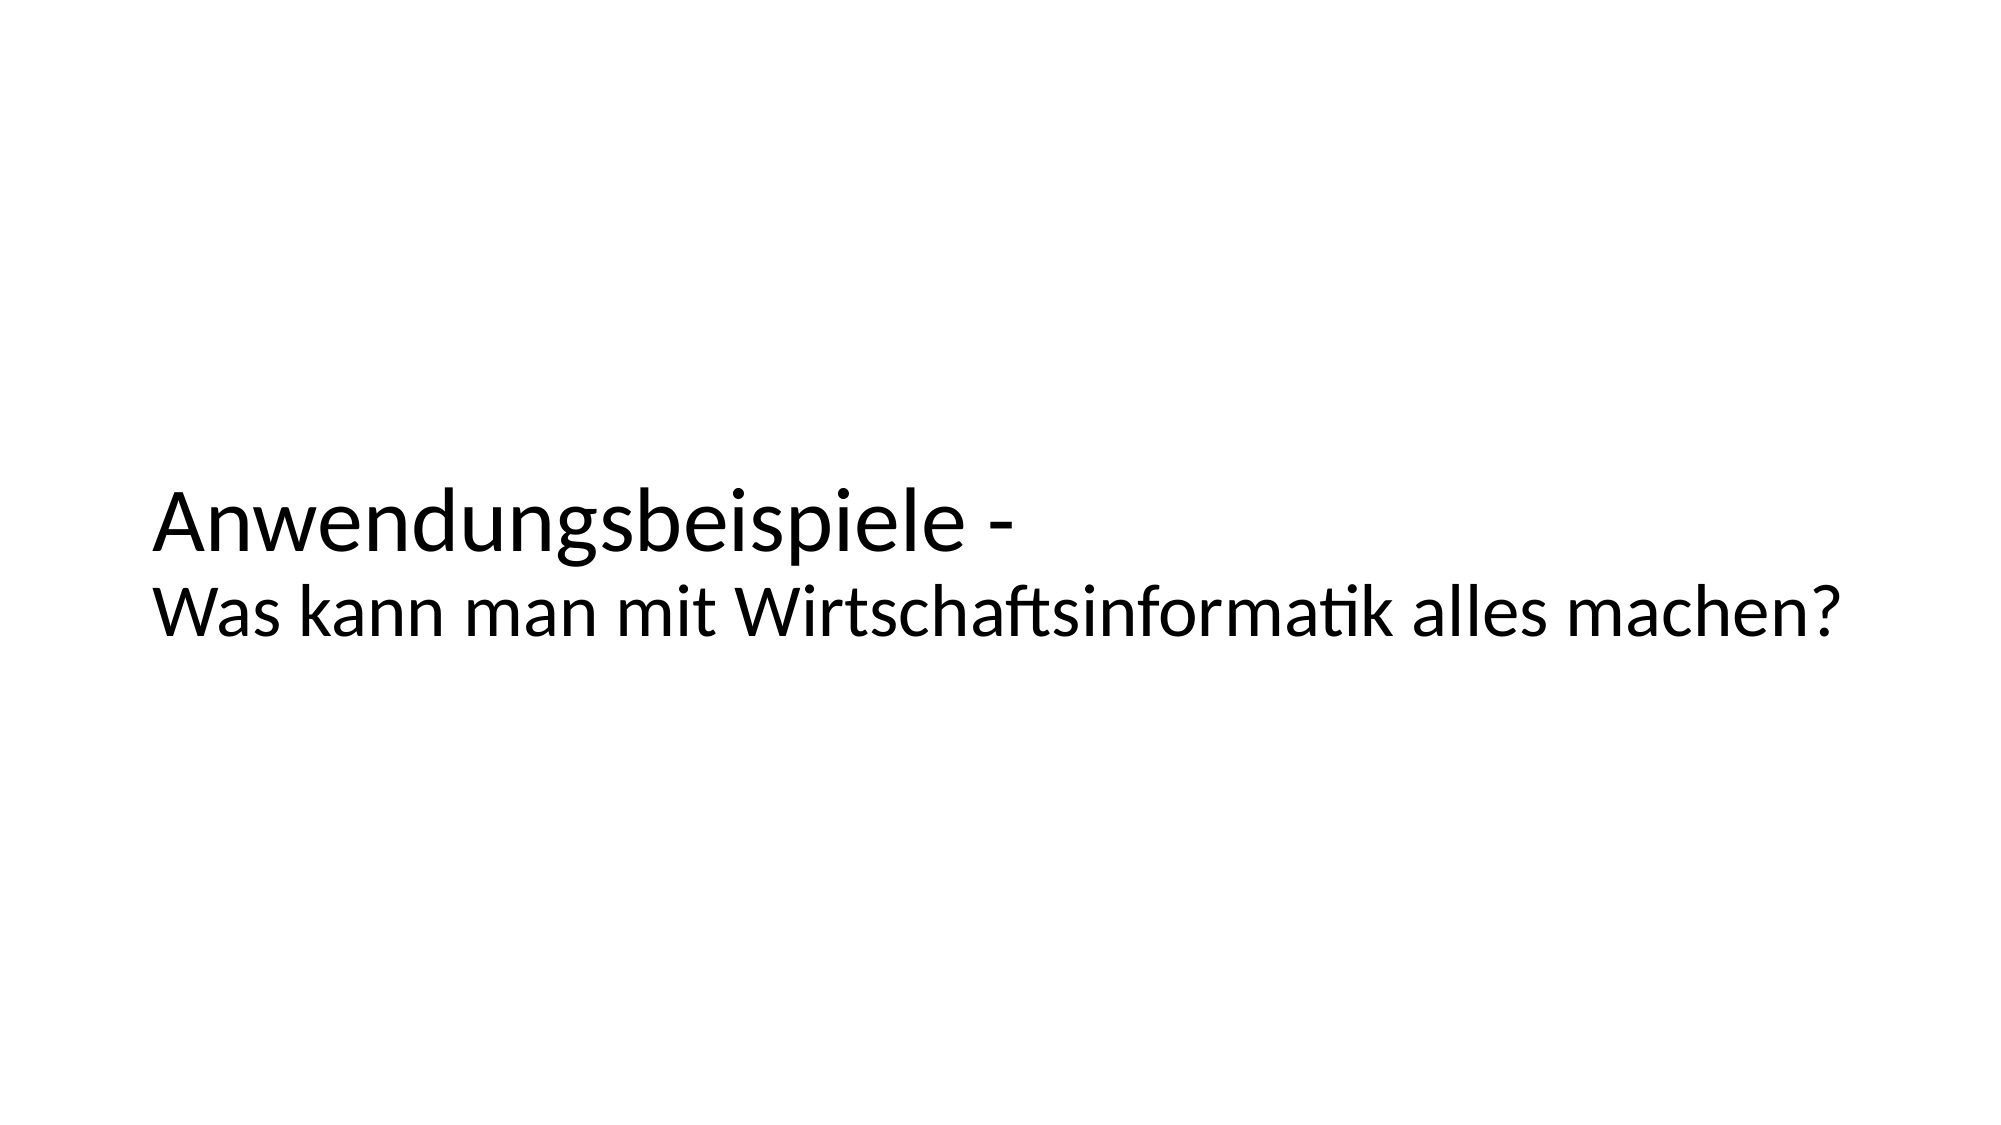

# Anwendungsbeispiele - Was kann man mit Wirtschaftsinformatik alles machen?